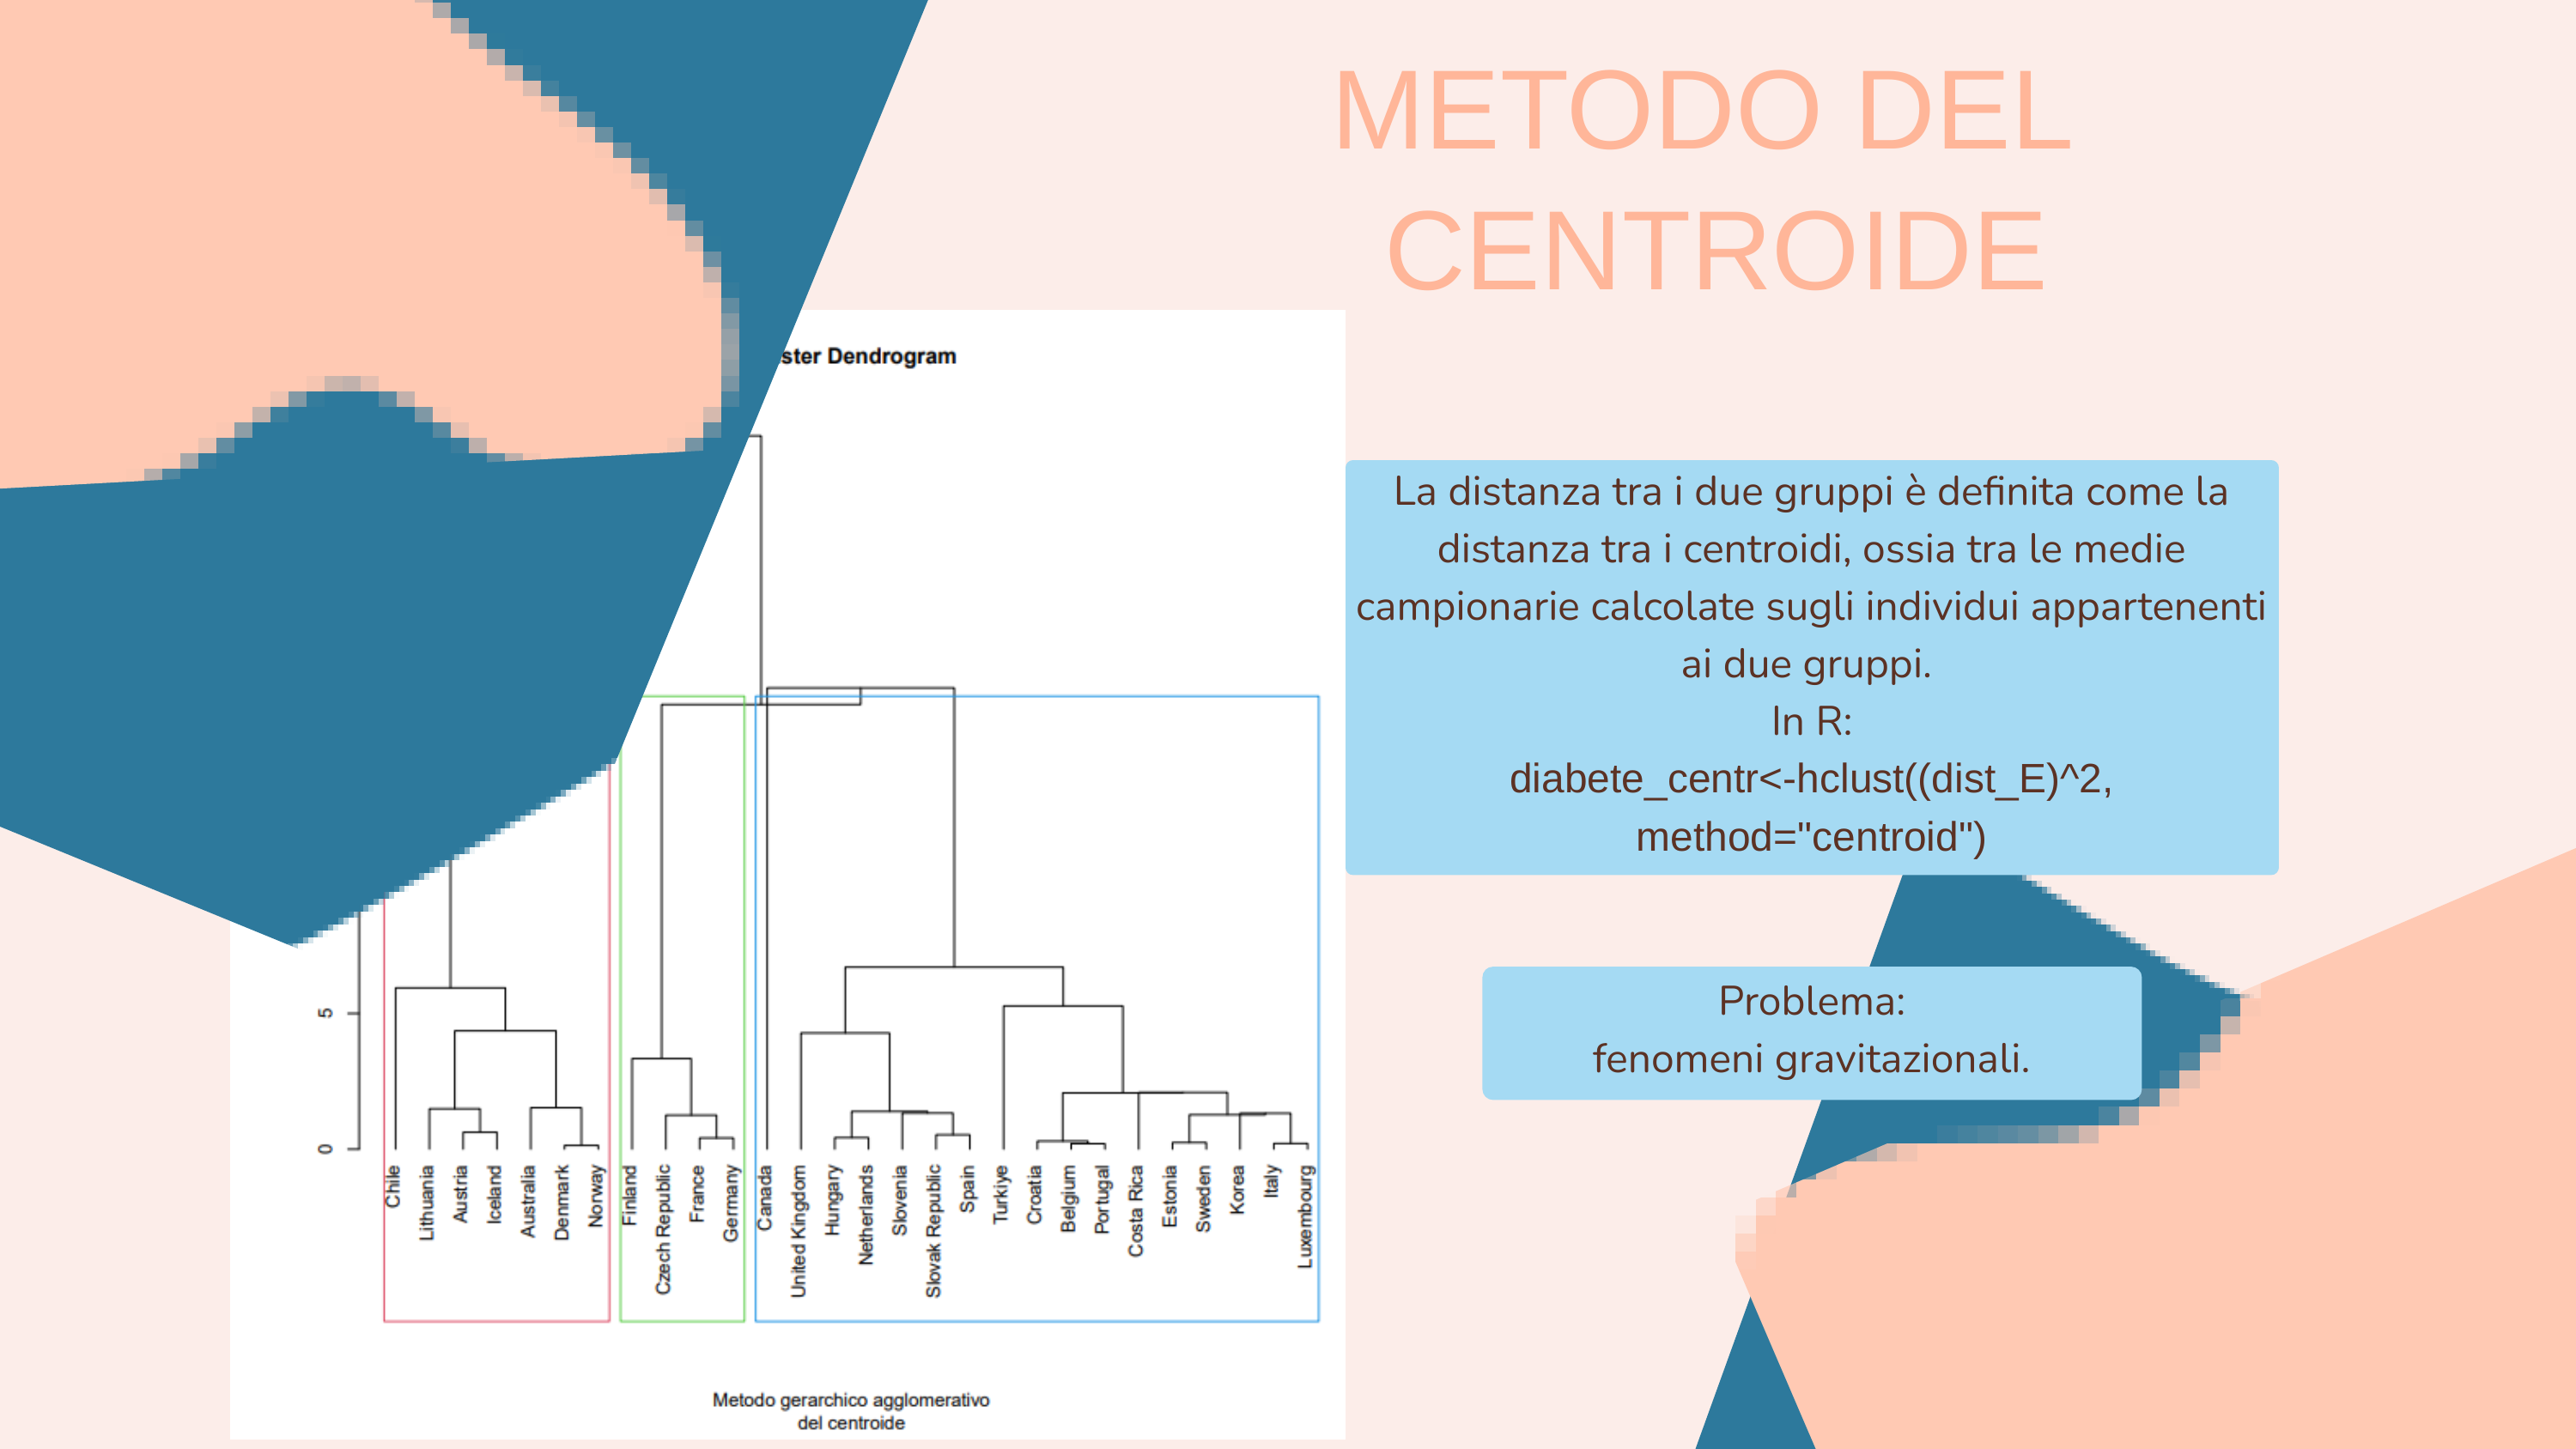

METODO DEL
CENTROIDE

La distanza tra i due gruppi è definita come la distanza tra i centroidi, ossia tra le medie campionarie calcolate sugli individui appartenenti ai due gruppi.
In R:
diabete_centr<-hclust((dist_E)^2, method="centroid")

Problema:
fenomeni gravitazionali.